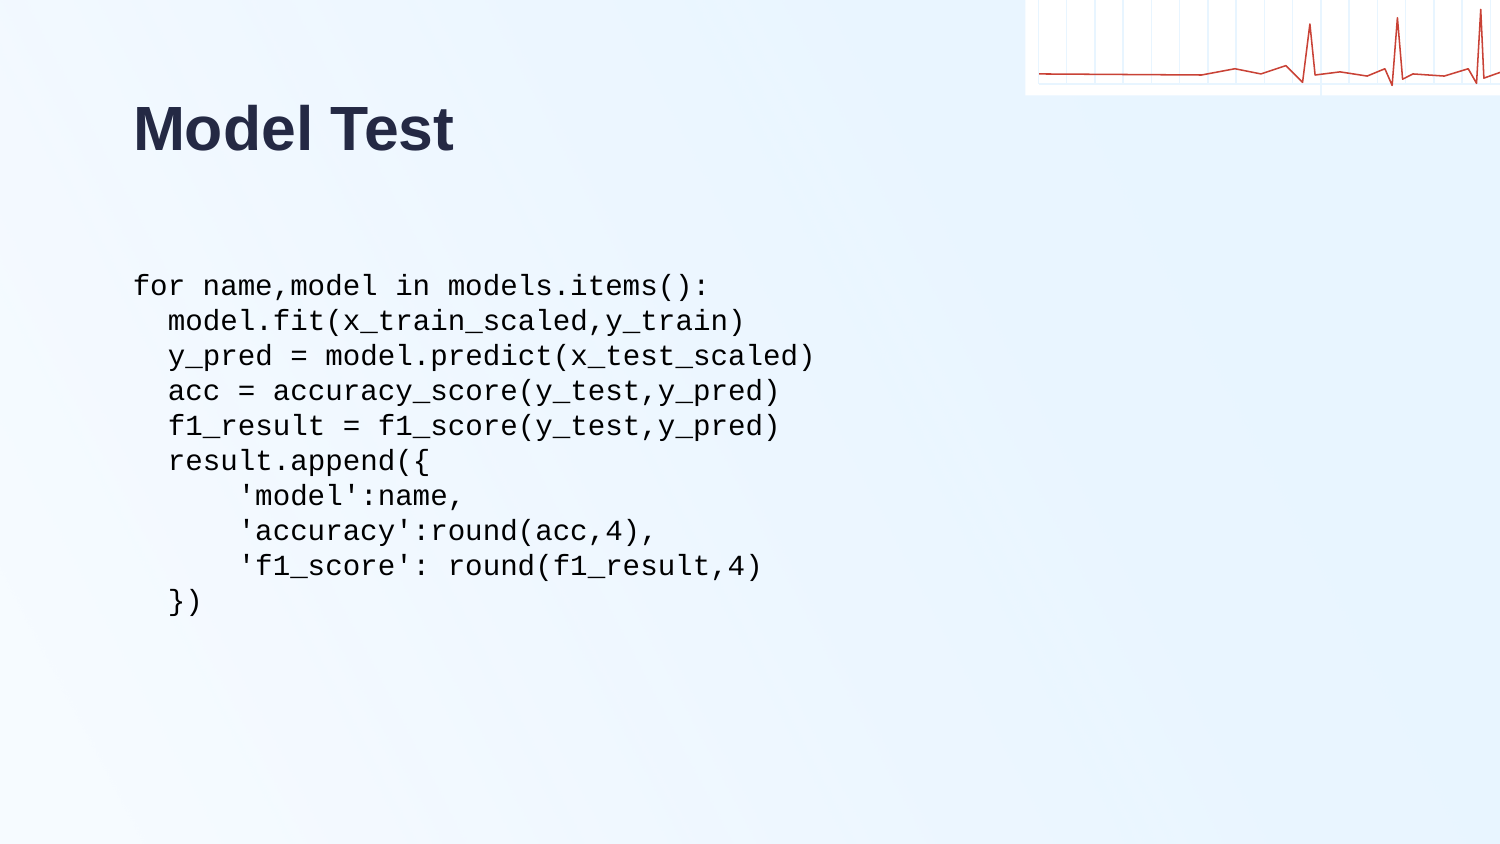

# Model Test
for name,model in models.items():
  model.fit(x_train_scaled,y_train)
  y_pred = model.predict(x_test_scaled)
  acc = accuracy_score(y_test,y_pred)
  f1_result = f1_score(y_test,y_pred)
  result.append({
      'model':name,
      'accuracy':round(acc,4),
      'f1_score': round(f1_result,4)
  })